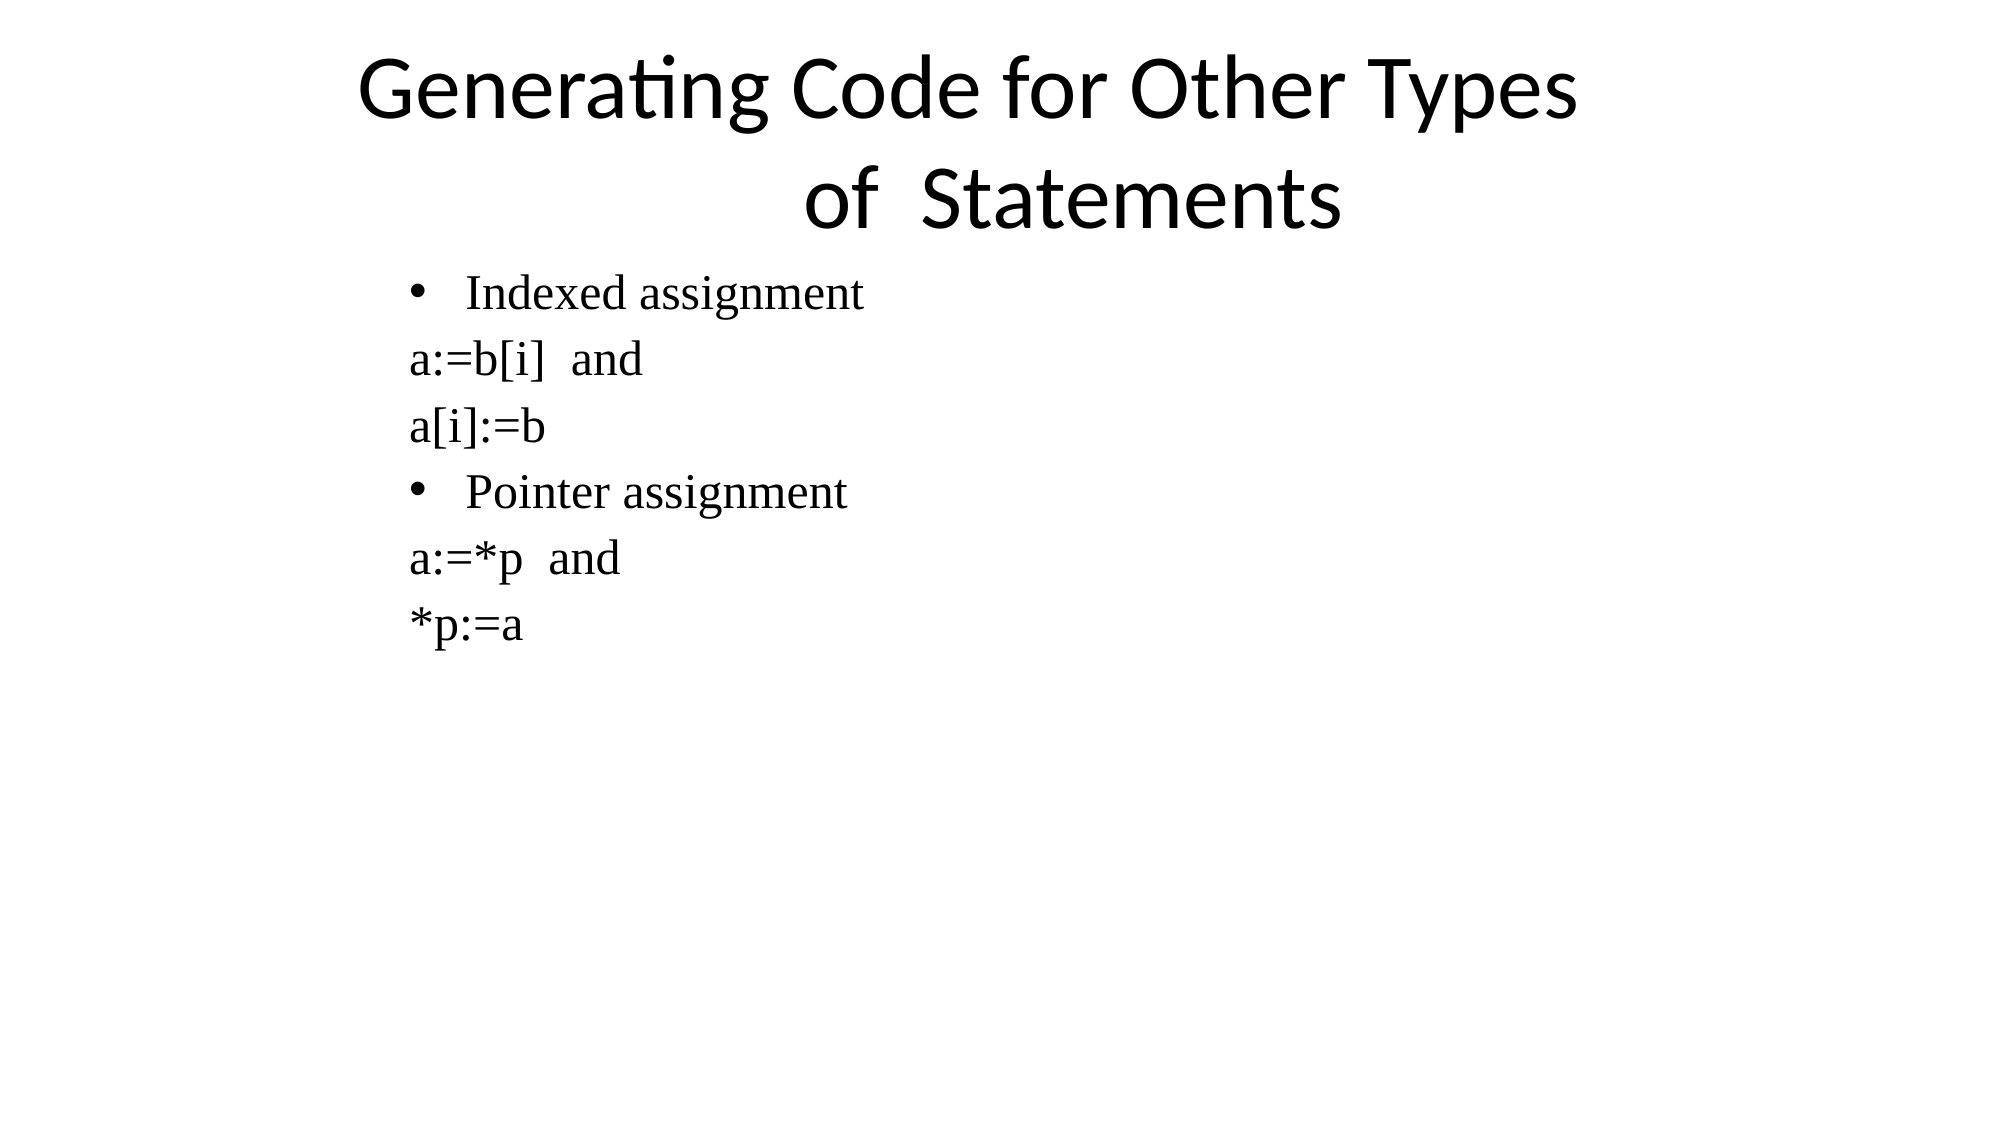

# Generating Code for Other Types of  Statements
Indexed assignment
a:=b[i]  and
a[i]:=b
Pointer assignment
a:=*p  and
*p:=a